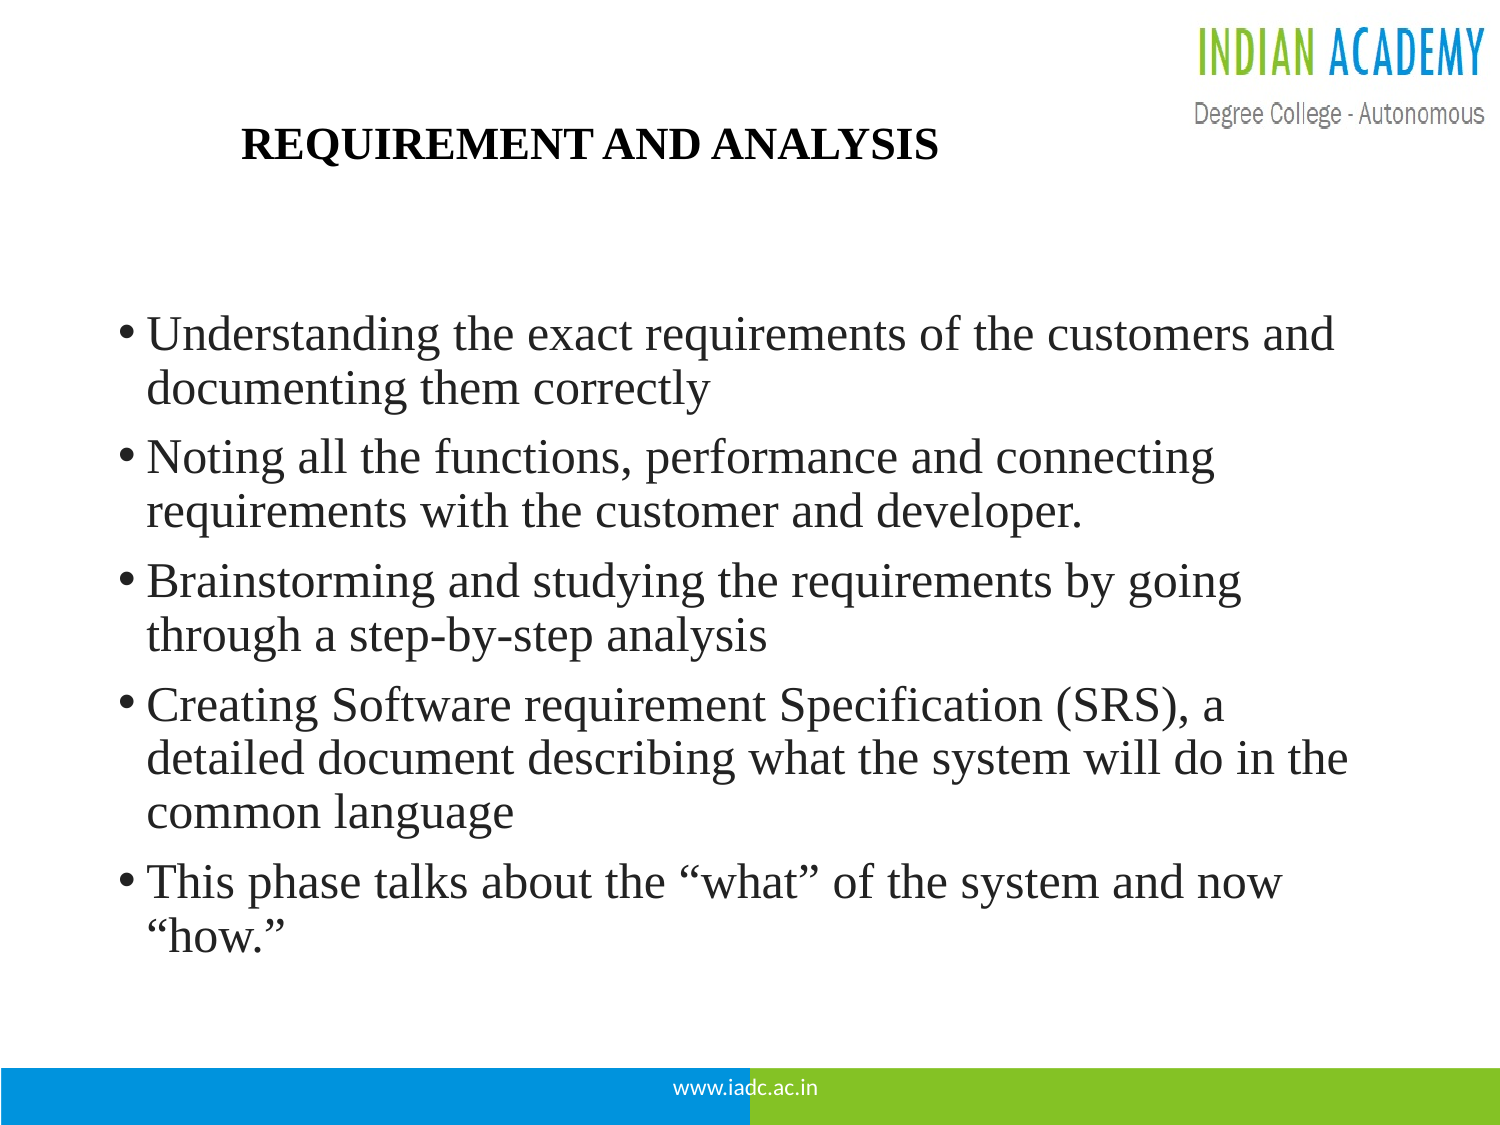

# REQUIREMENT AND ANALYSIS
Understanding the exact requirements of the customers and documenting them correctly
Noting all the functions, performance and connecting requirements with the customer and developer.
Brainstorming and studying the requirements by going through a step-by-step analysis
Creating Software requirement Specification (SRS), a detailed document describing what the system will do in the common language
This phase talks about the “what” of the system and now “how.”